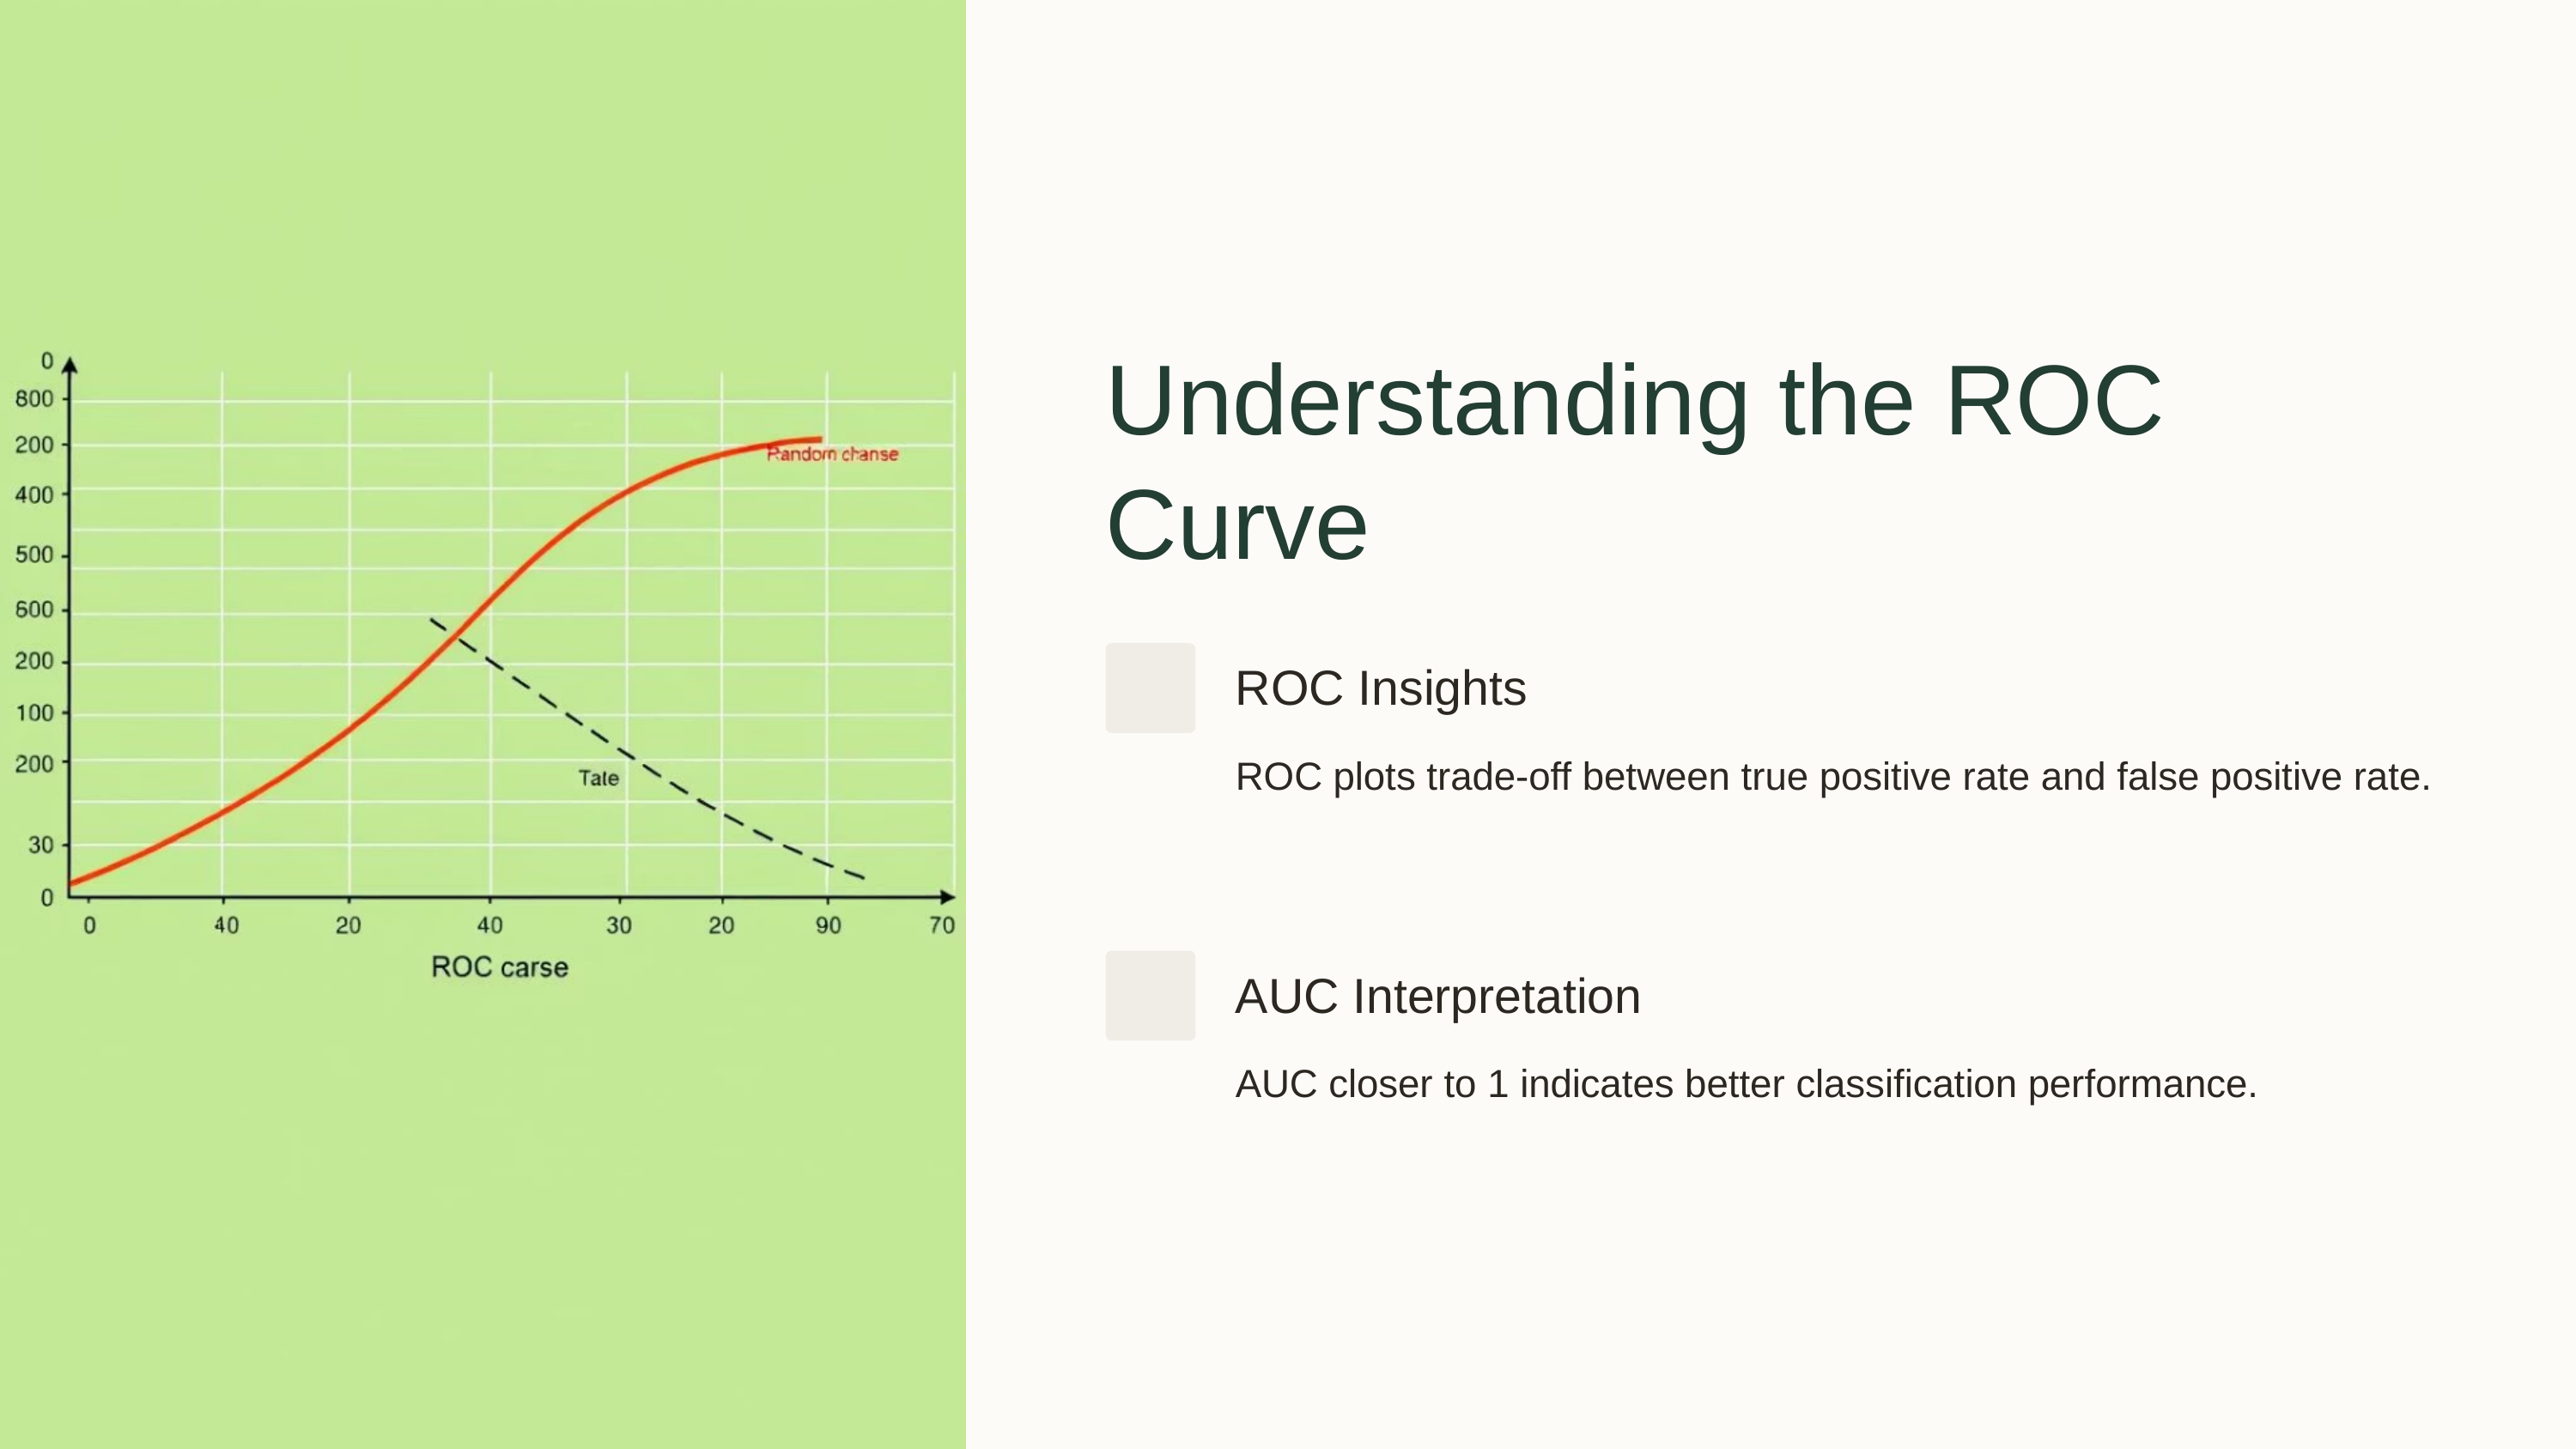

Understanding the ROC Curve

ROC Insights

ROC plots trade-off between true positive rate and false positive rate.

AUC Interpretation

AUC closer to 1 indicates better classification performance.